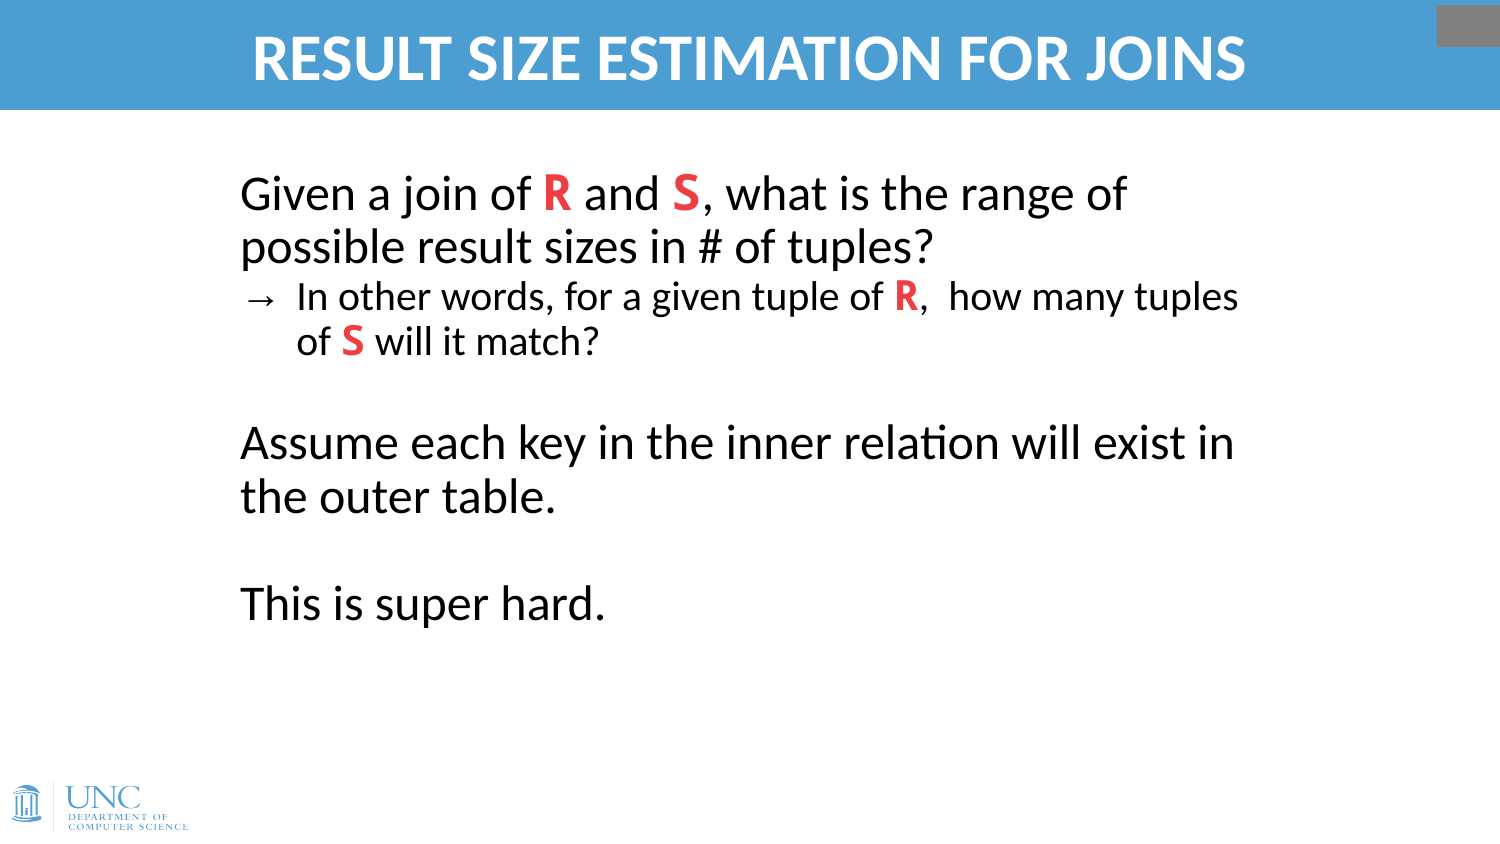

# RESULT SIZE ESTIMATION FOR JOINS
68
Given a join of R and S, what is the range of possible result sizes in # of tuples?
In other words, for a given tuple of R,  how many tuples of S will it match?

Assume each key in the inner relation will exist in the outer table.

This is super hard.